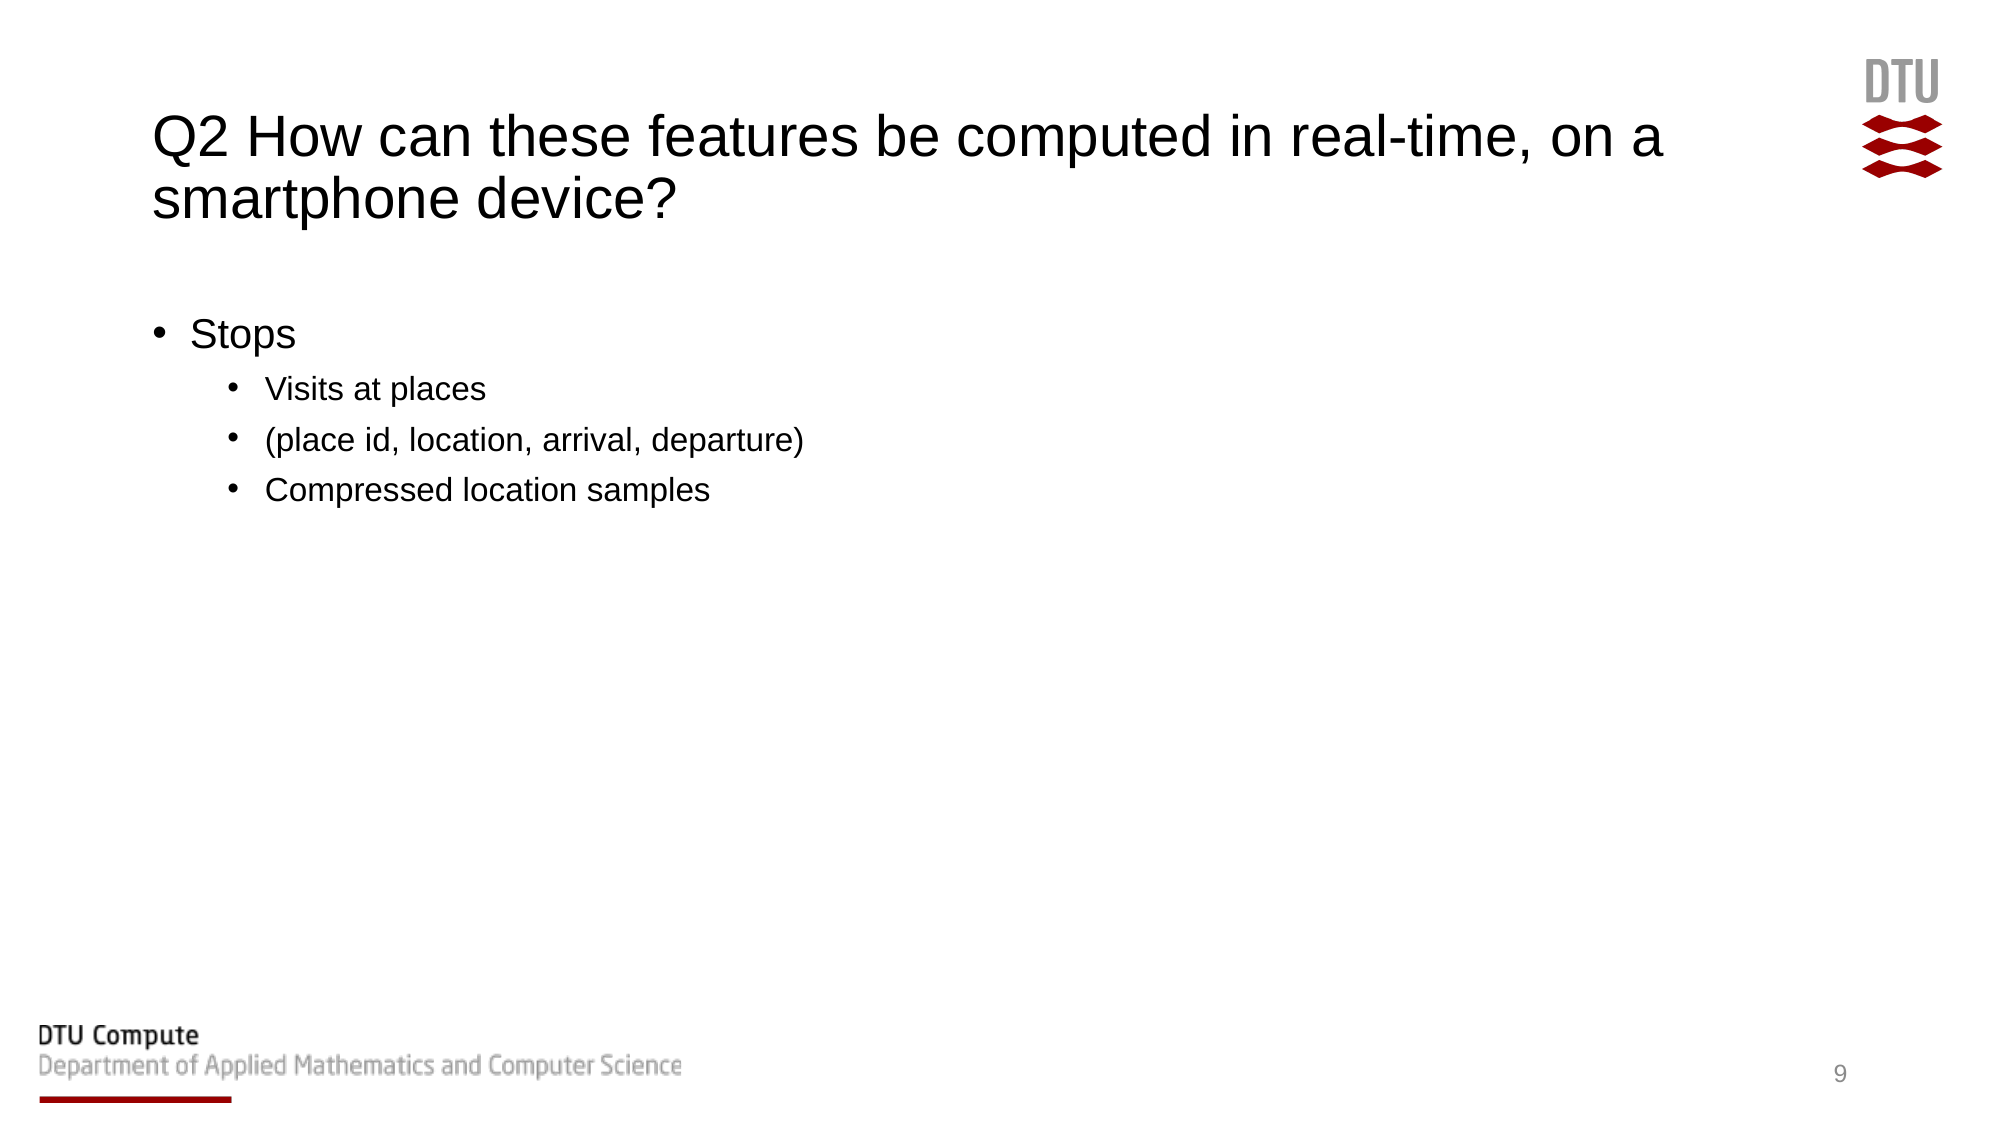

# Q2 How can these features be computed in real-time, on a smartphone device?
Stops
Visits at places
(place id, location, arrival, departure)
Compressed location samples
9